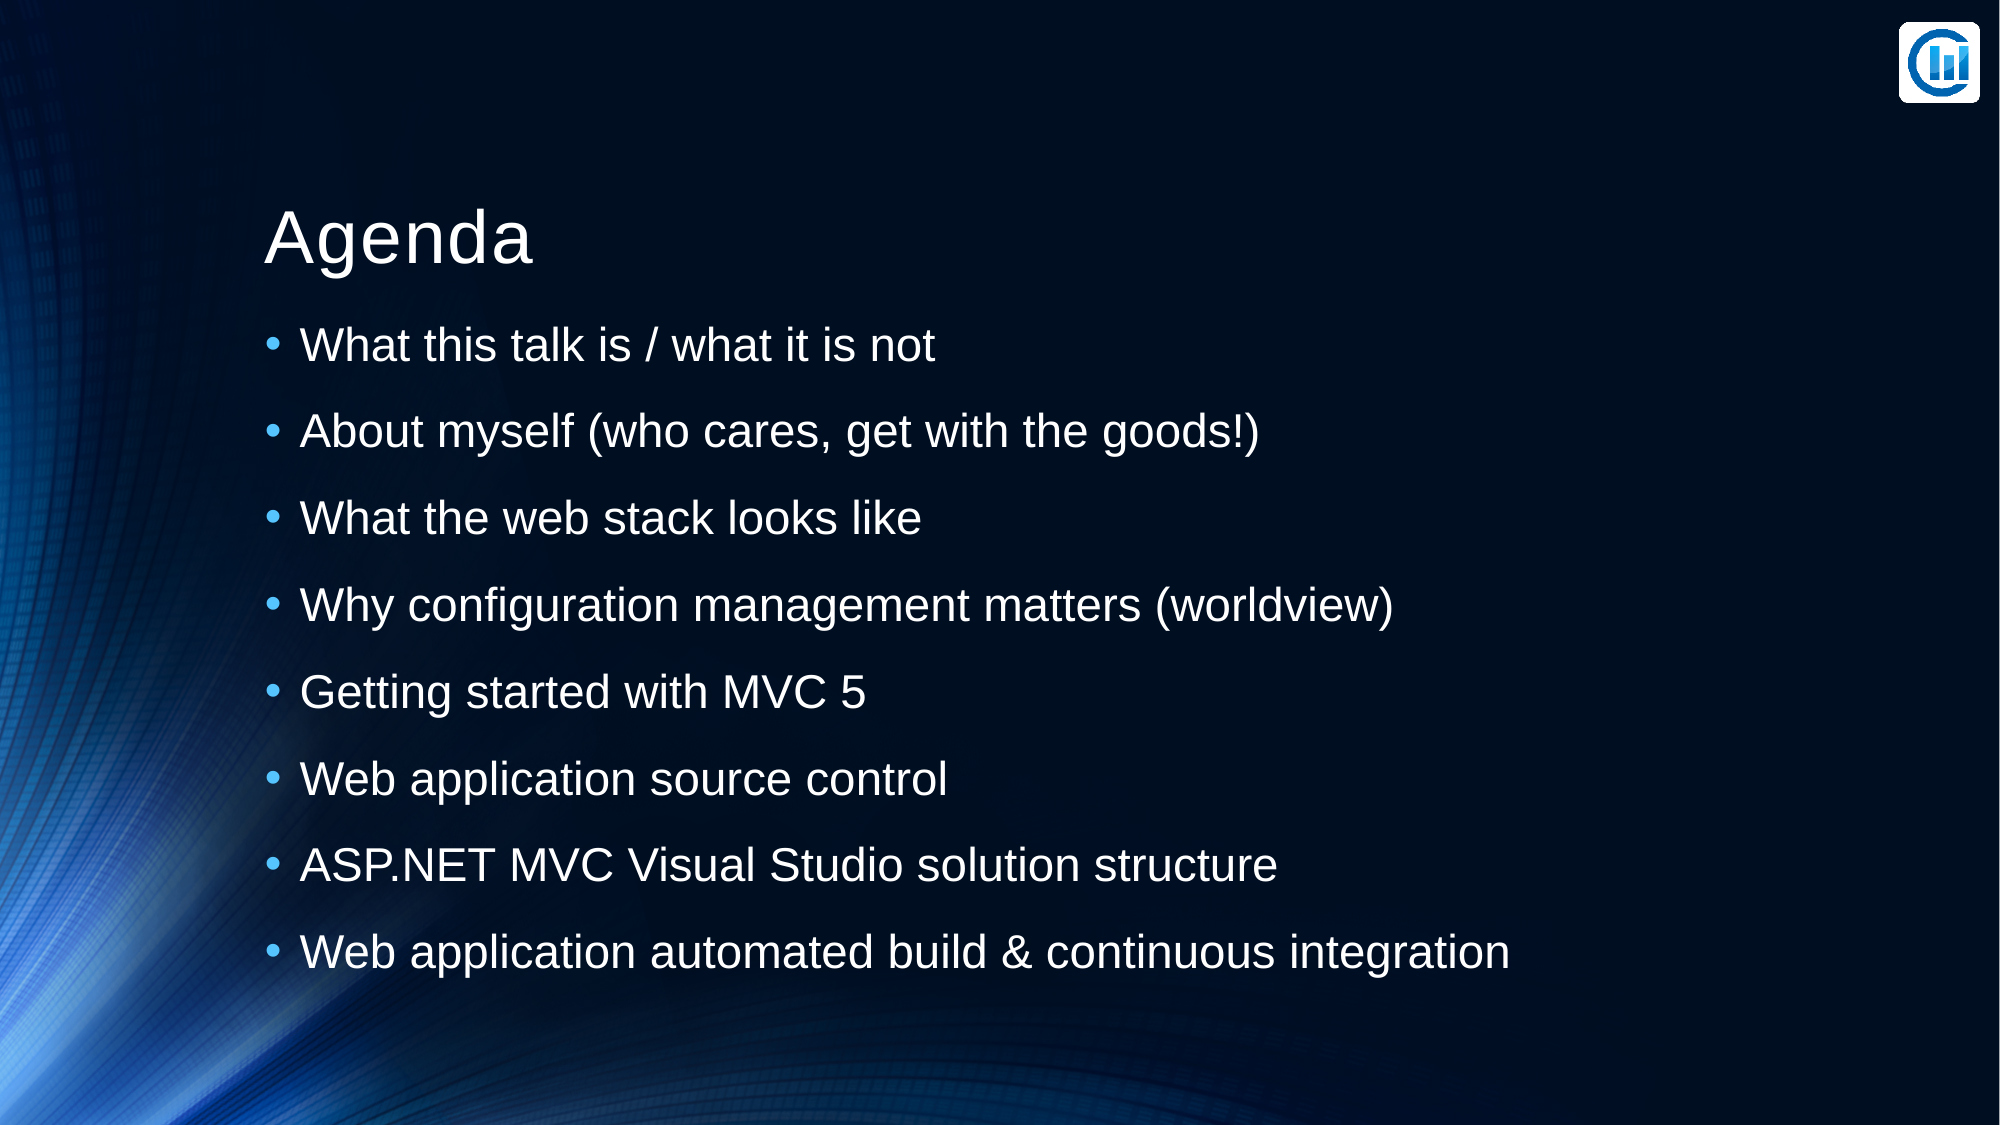

# Agenda
What this talk is / what it is not
About myself (who cares, get with the goods!)
What the web stack looks like
Why configuration management matters (worldview)
Getting started with MVC 5
Web application source control
ASP.NET MVC Visual Studio solution structure
Web application automated build & continuous integration